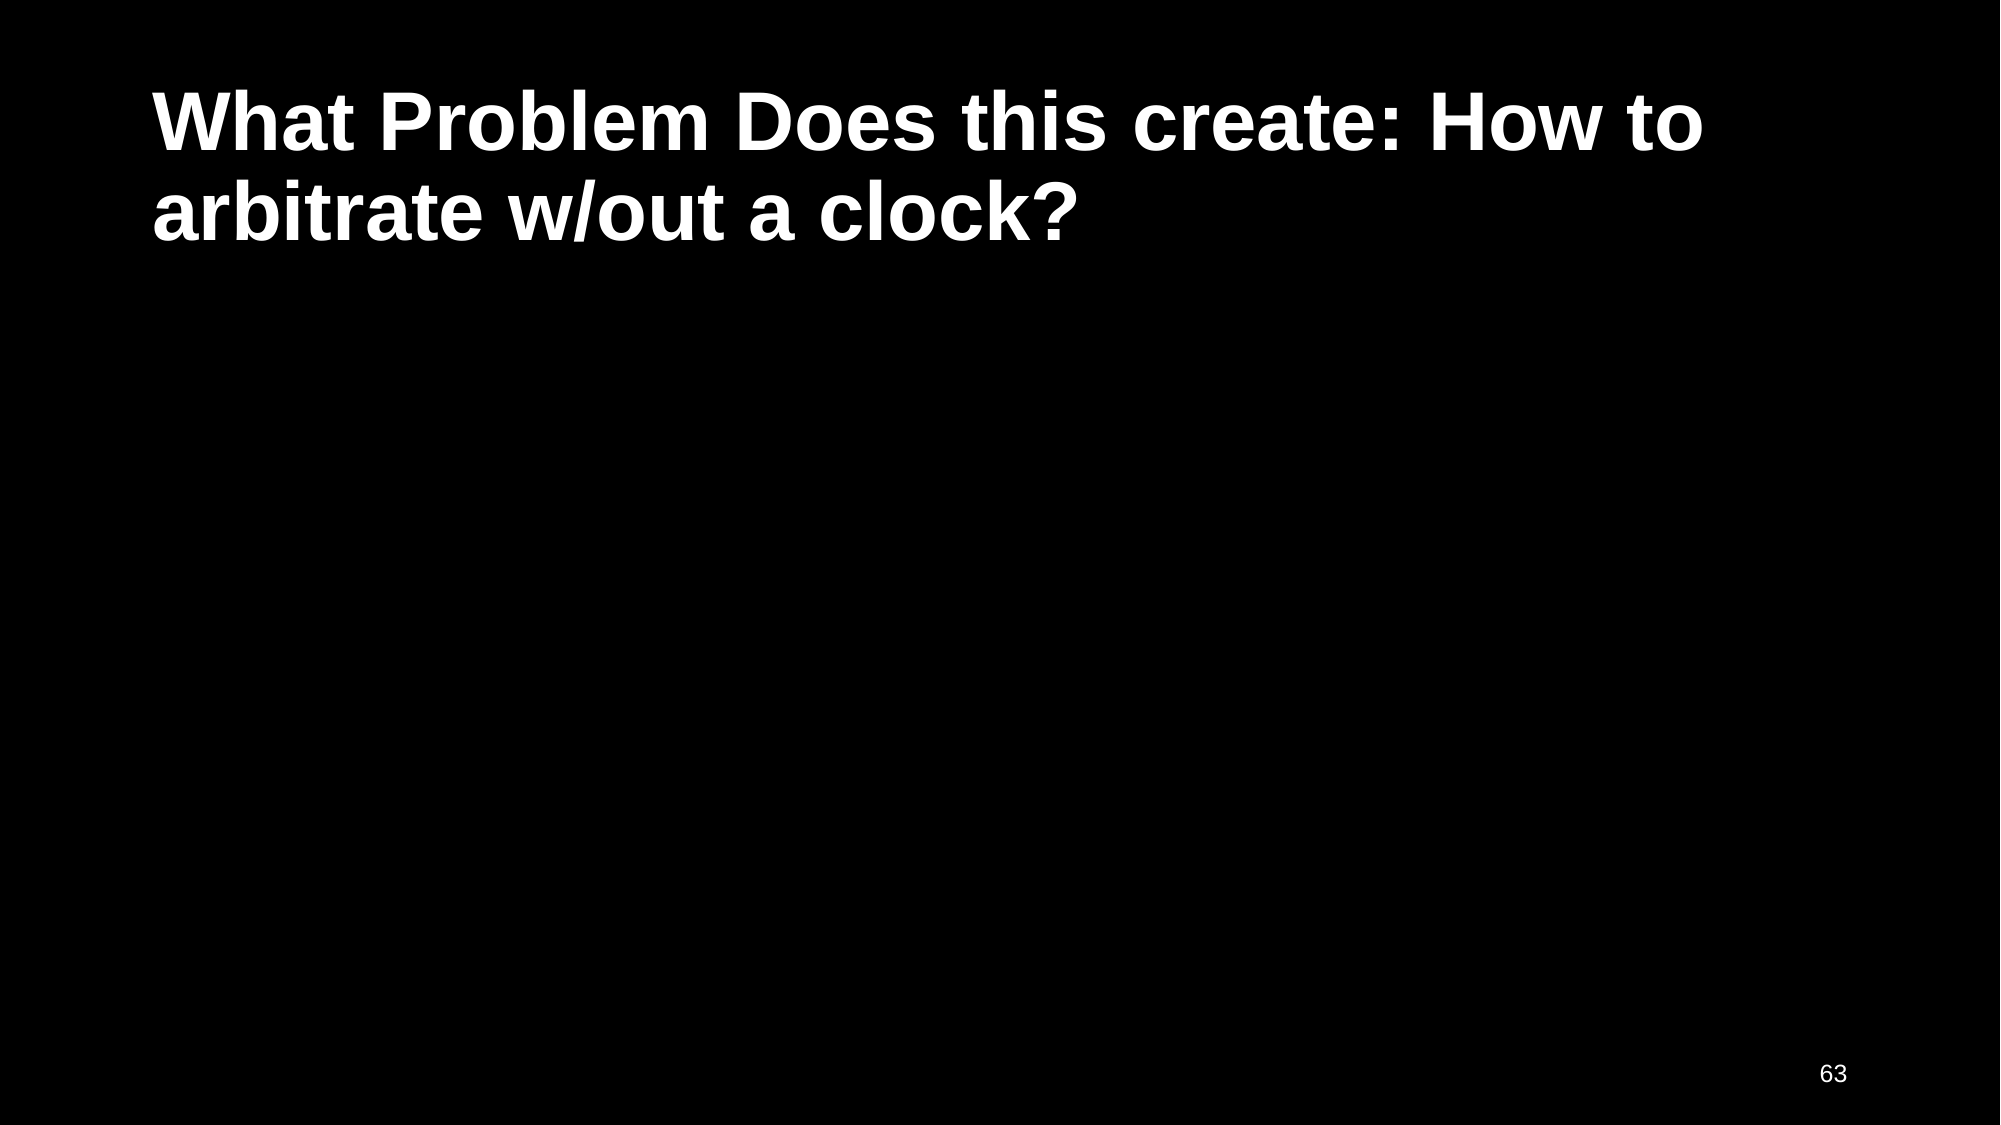

# What Problem Does this create: How to arbitrate w/out a clock?

63